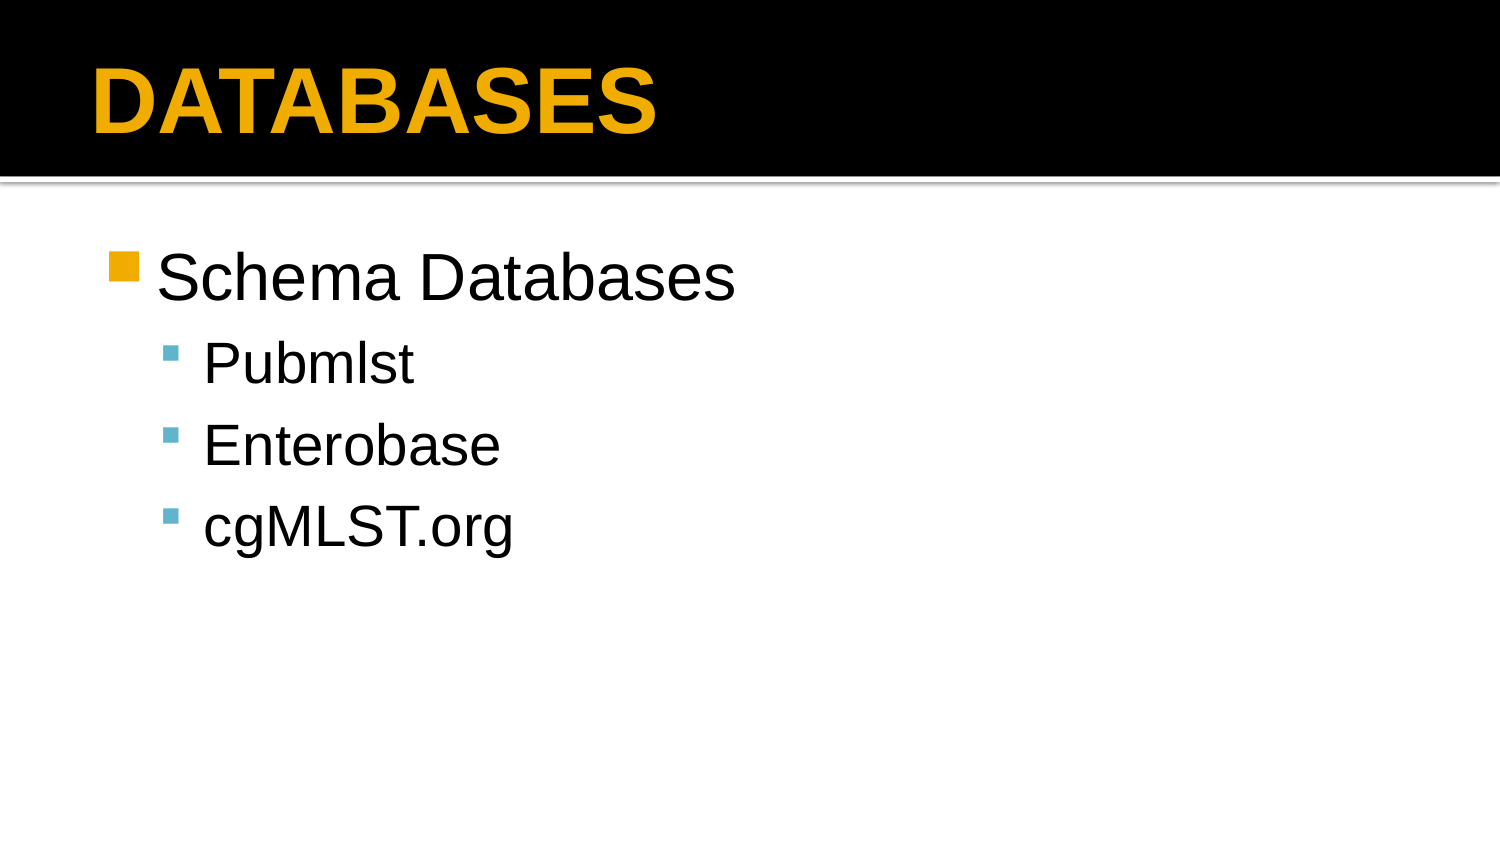

# DATABASES
Schema Databases
Pubmlst
Enterobase
cgMLST.org